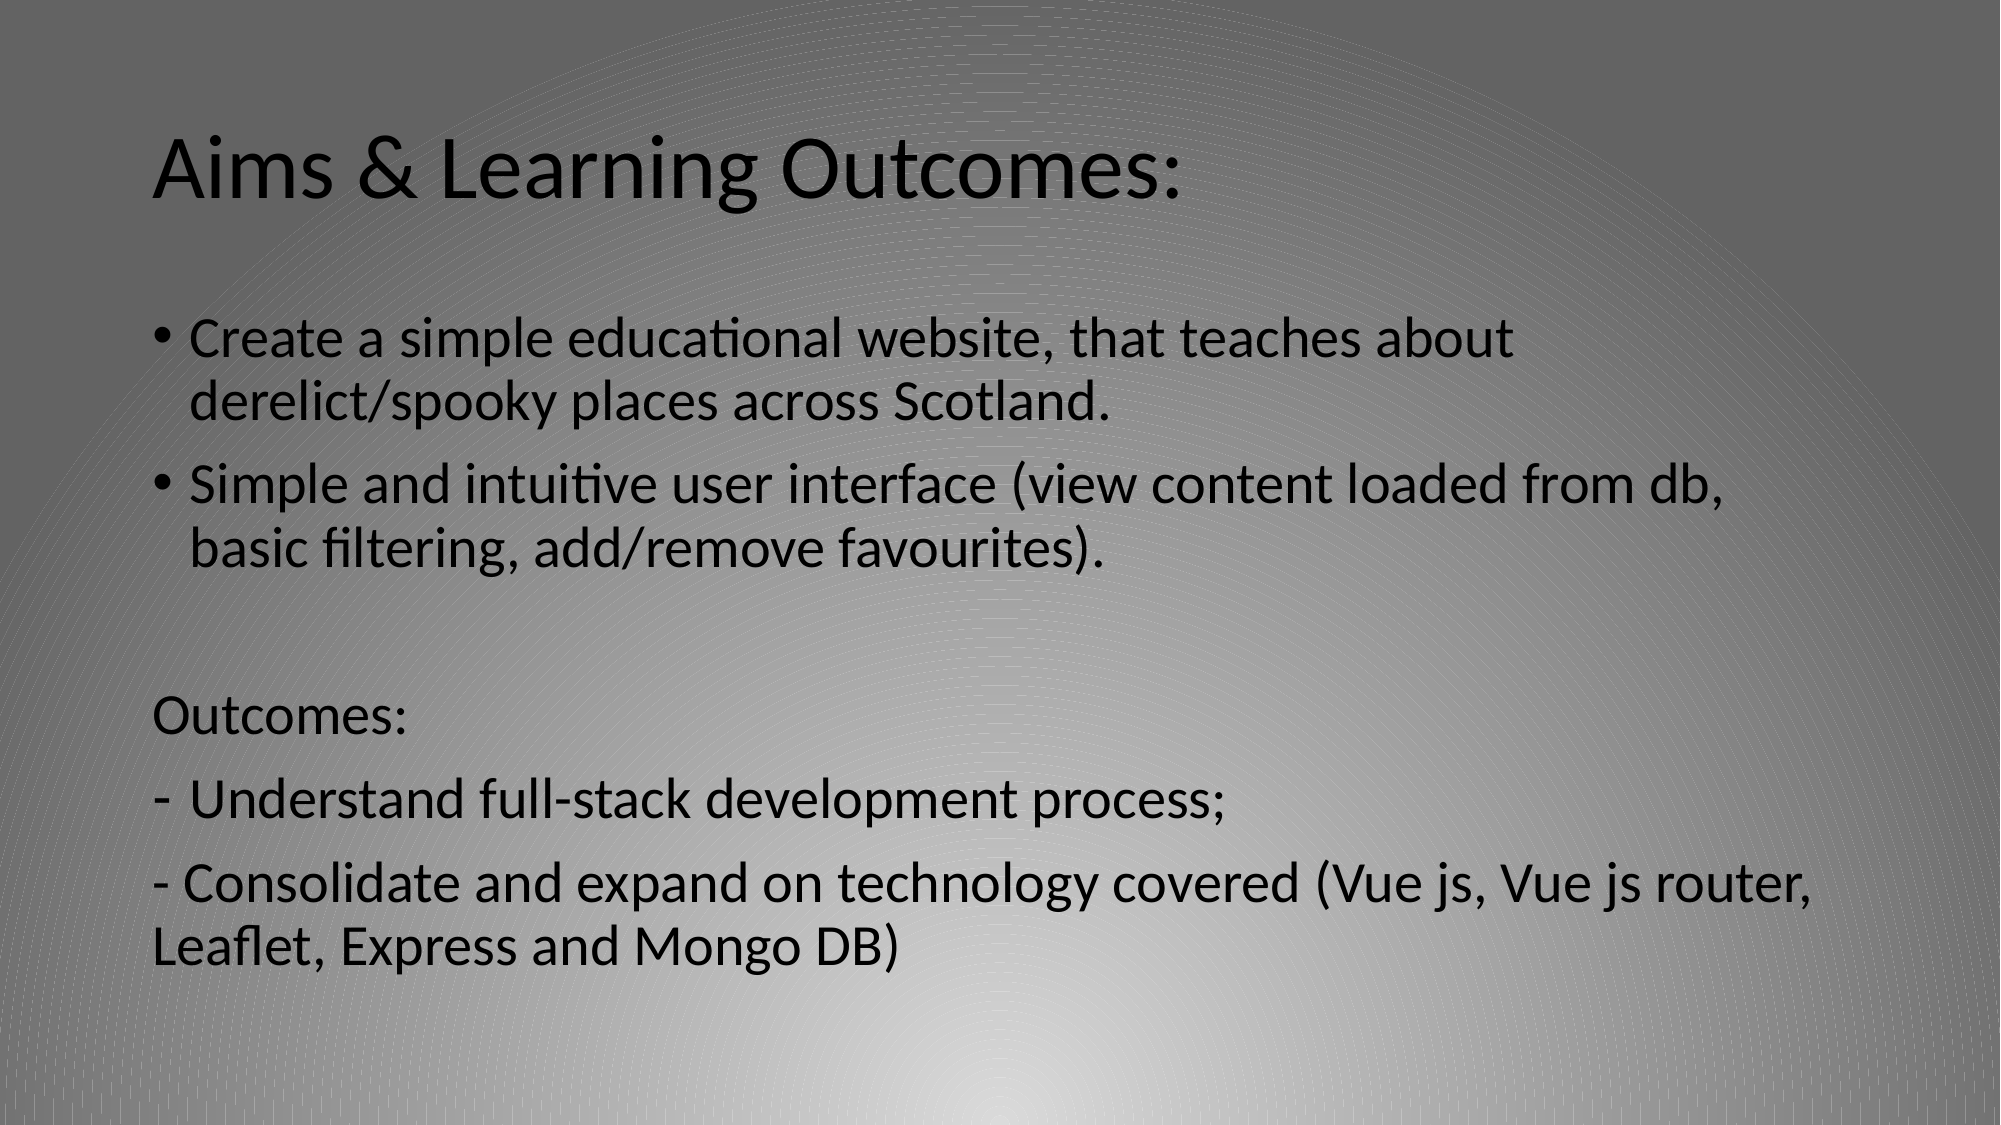

# Aims & Learning Outcomes:
Create a simple educational website, that teaches about derelict/spooky places across Scotland.
Simple and intuitive user interface (view content loaded from db, basic filtering, add/remove favourites).

Outcomes:
Understand full-stack development process;
- Consolidate and expand on technology covered (Vue js, Vue js router, Leaflet, Express and Mongo DB)